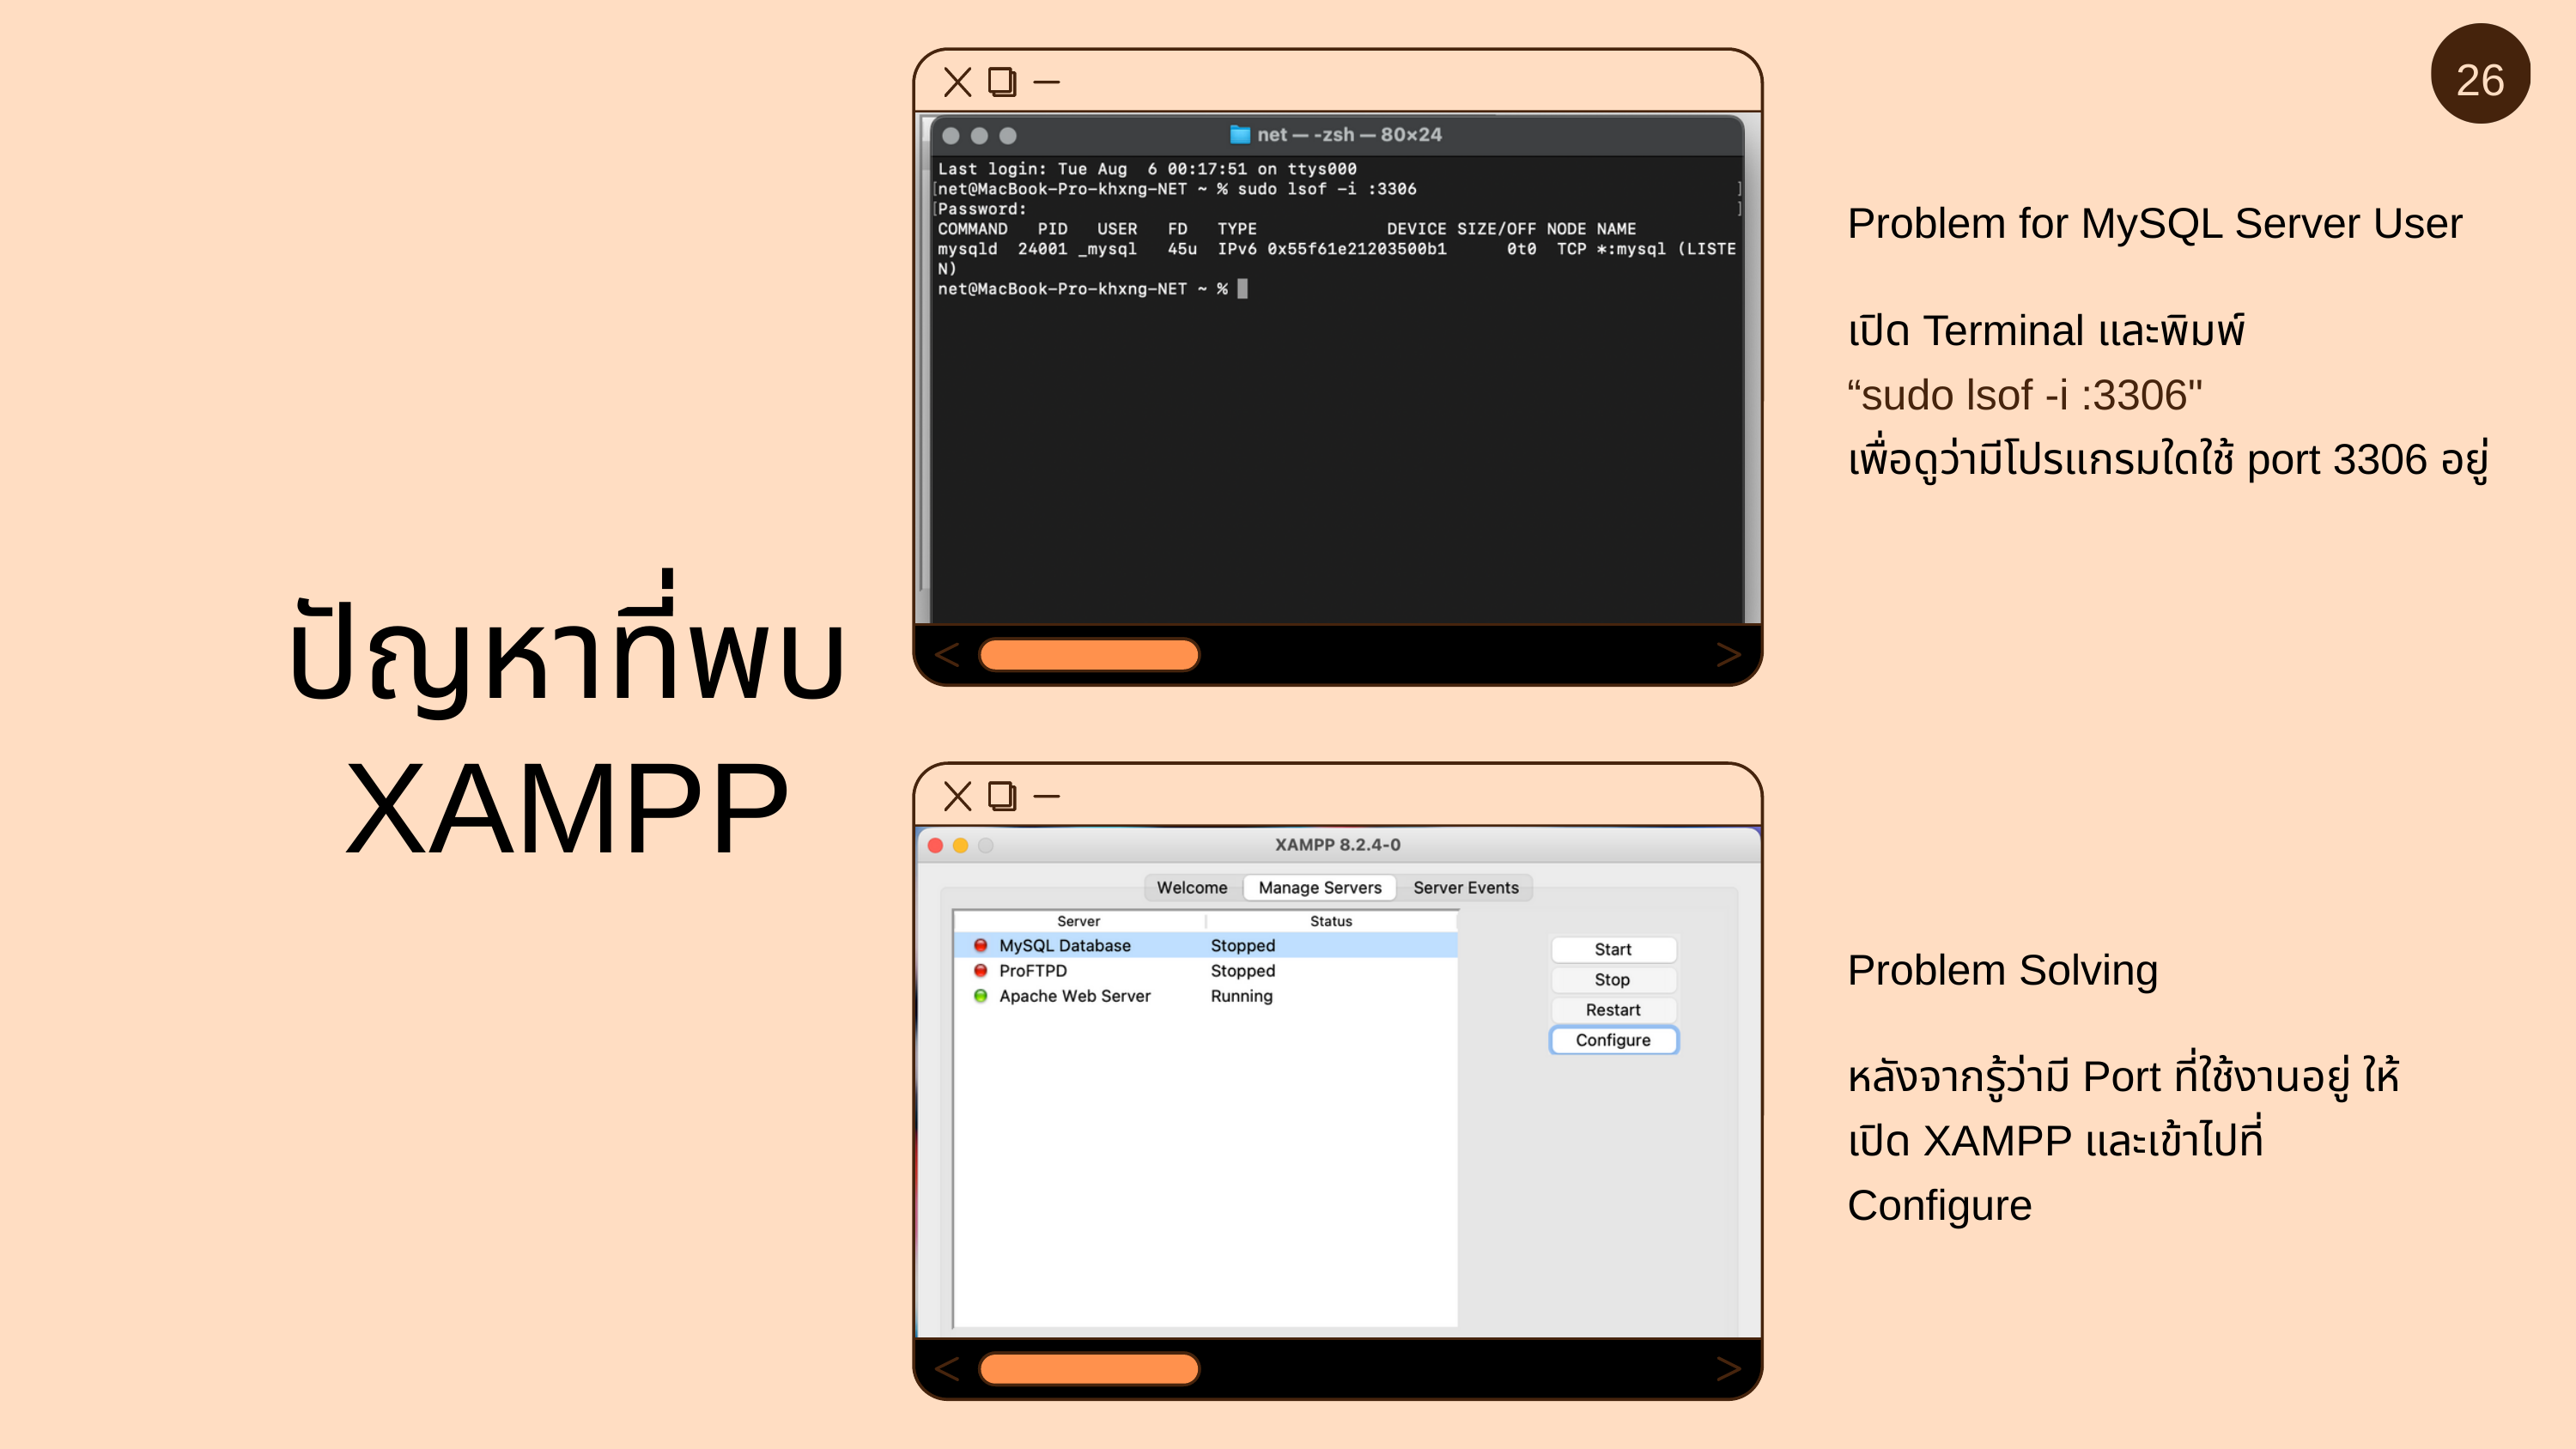

26

Problem for MySQL Server User
เปิด Terminal และพิมพ์
“sudo lsof -i :3306"
เพื่อดูว่ามีโปรแกรมใดใช้ port 3306 อยู่
ปัญหาที่พบ XAMPP

Problem Solving
หลังจากรู้ว่ามี Port ที่ใช้งานอยู่ ให้เปิด XAMPP และเข้าไปที่ Configure